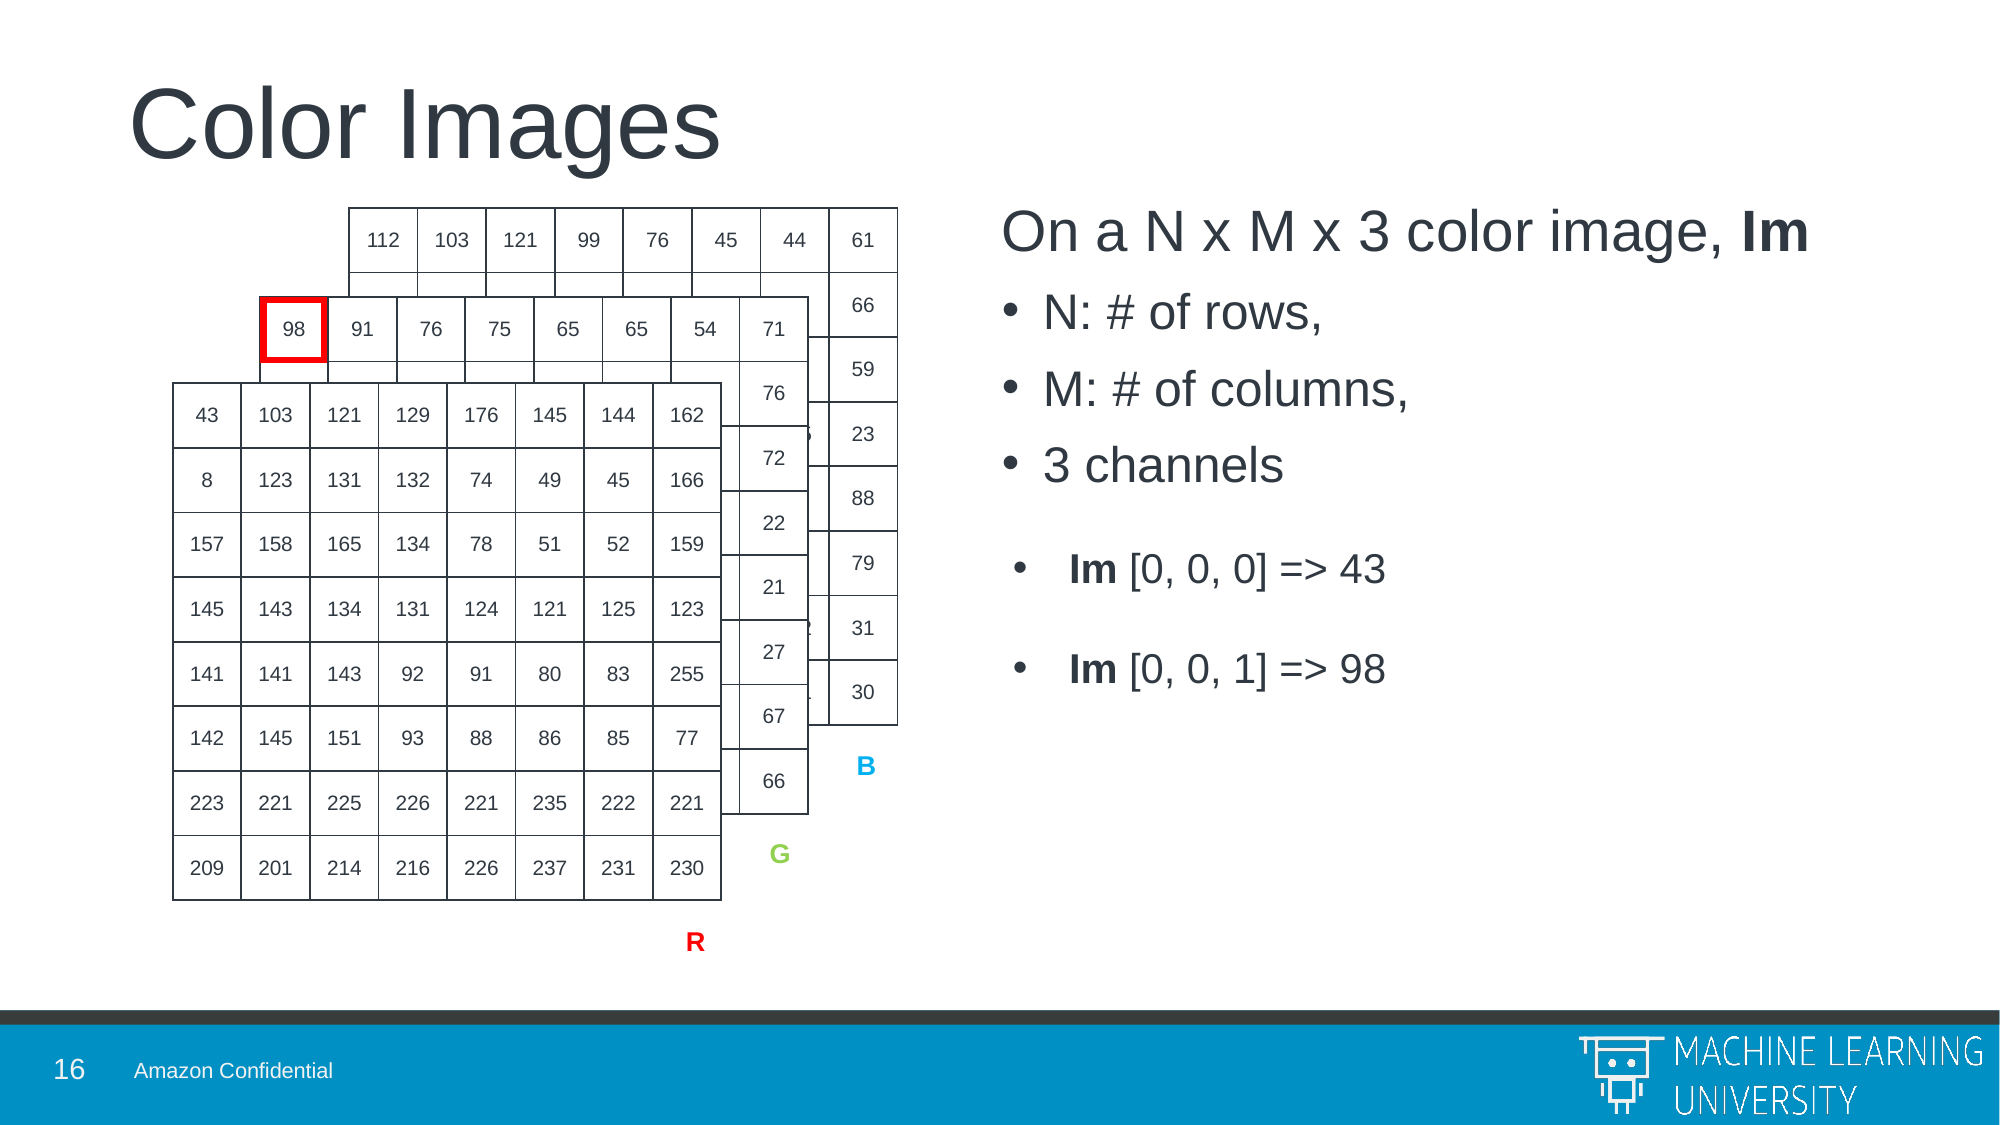

# Color Images
On a N x M x 3 color image, Im
N: # of rows,
M: # of columns,
3 channels

| 112 | 103 | 121 | 99 | 76 | 45 | 44 | 61 |
| --- | --- | --- | --- | --- | --- | --- | --- |
| 98 | 123 | 131 | 132 | 74 | 49 | 45 | 66 |
| 157 | 158 | 165 | 134 | 78 | 51 | 52 | 59 |
| 145 | 143 | 134 | 131 | 124 | 121 | 125 | 23 |
| 141 | 141 | 143 | 92 | 91 | 80 | 83 | 88 |
| 142 | 145 | 151 | 93 | 88 | 86 | 85 | 79 |
| 223 | 221 | 225 | 226 | 221 | 235 | 222 | 31 |
| 209 | 201 | 214 | 216 | 226 | 237 | 231 | 30 |
| 98 | 91 | 76 | 75 | 65 | 65 | 54 | 71 |
| --- | --- | --- | --- | --- | --- | --- | --- |
| 98 | 123 | 131 | 132 | 74 | 49 | 45 | 76 |
| 157 | 158 | 165 | 134 | 78 | 51 | 52 | 72 |
| 145 | 143 | 134 | 131 | 124 | 121 | 125 | 22 |
| 141 | 141 | 143 | 92 | 91 | 80 | 83 | 21 |
| 142 | 145 | 151 | 93 | 88 | 86 | 85 | 27 |
| 223 | 221 | 225 | 226 | 221 | 235 | 222 | 67 |
| 209 | 201 | 214 | 216 | 226 | 237 | 231 | 66 |

| 43 | 103 | 121 | 129 | 176 | 145 | 144 | 162 |
| --- | --- | --- | --- | --- | --- | --- | --- |
| 8 | 123 | 131 | 132 | 74 | 49 | 45 | 166 |
| 157 | 158 | 165 | 134 | 78 | 51 | 52 | 159 |
| 145 | 143 | 134 | 131 | 124 | 121 | 125 | 123 |
| 141 | 141 | 143 | 92 | 91 | 80 | 83 | 255 |
| 142 | 145 | 151 | 93 | 88 | 86 | 85 | 77 |
| 223 | 221 | 225 | 226 | 221 | 235 | 222 | 221 |
| 209 | 201 | 214 | 216 | 226 | 237 | 231 | 230 |
Im [0, 0, 0] => 43

Im [0, 0, 1] => 98

B
G
B
R
G
R